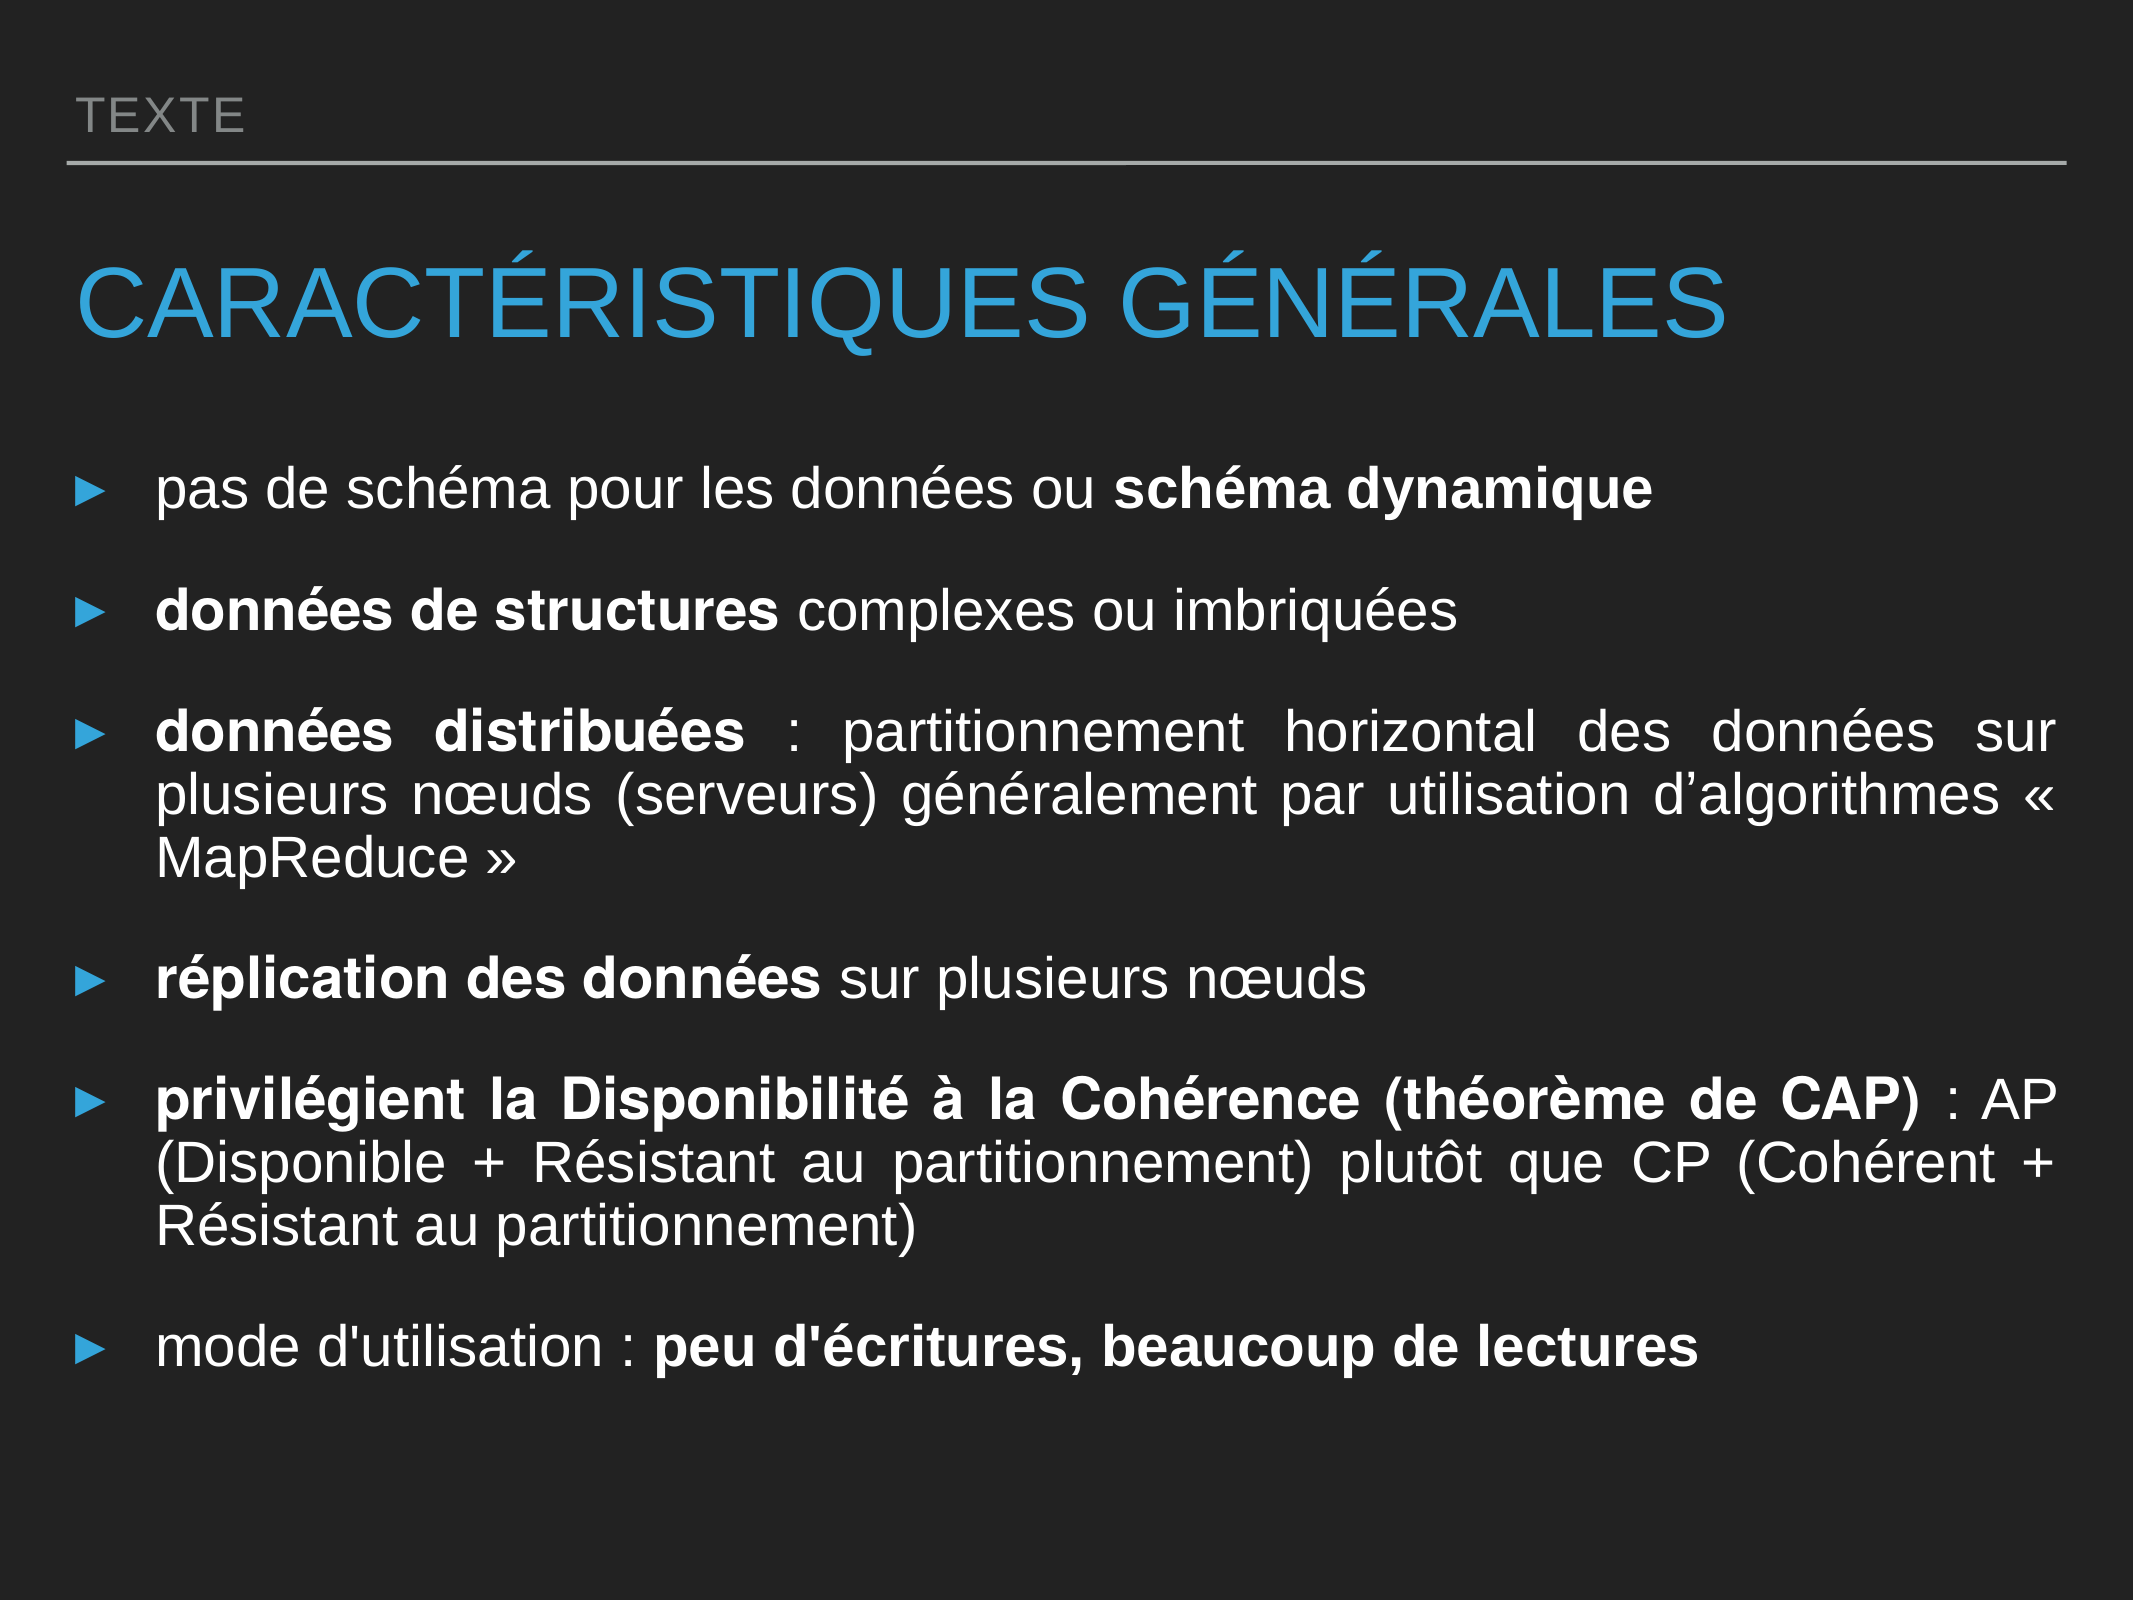

Texte
# Caractéristiques générales
pas de schéma pour les données ou schéma dynamique
données de structures complexes ou imbriquées
données distribuées : partitionnement horizontal des données sur plusieurs nœuds (serveurs) généralement par utilisation dʼalgorithmes « MapReduce »
réplication des données sur plusieurs nœuds
privilégient la Disponibilité à la Cohérence (théorème de CAP) : AP (Disponible + Résistant au partitionnement) plutôt que CP (Cohérent + Résistant au partitionnement)
mode d'utilisation : peu d'écritures, beaucoup de lectures